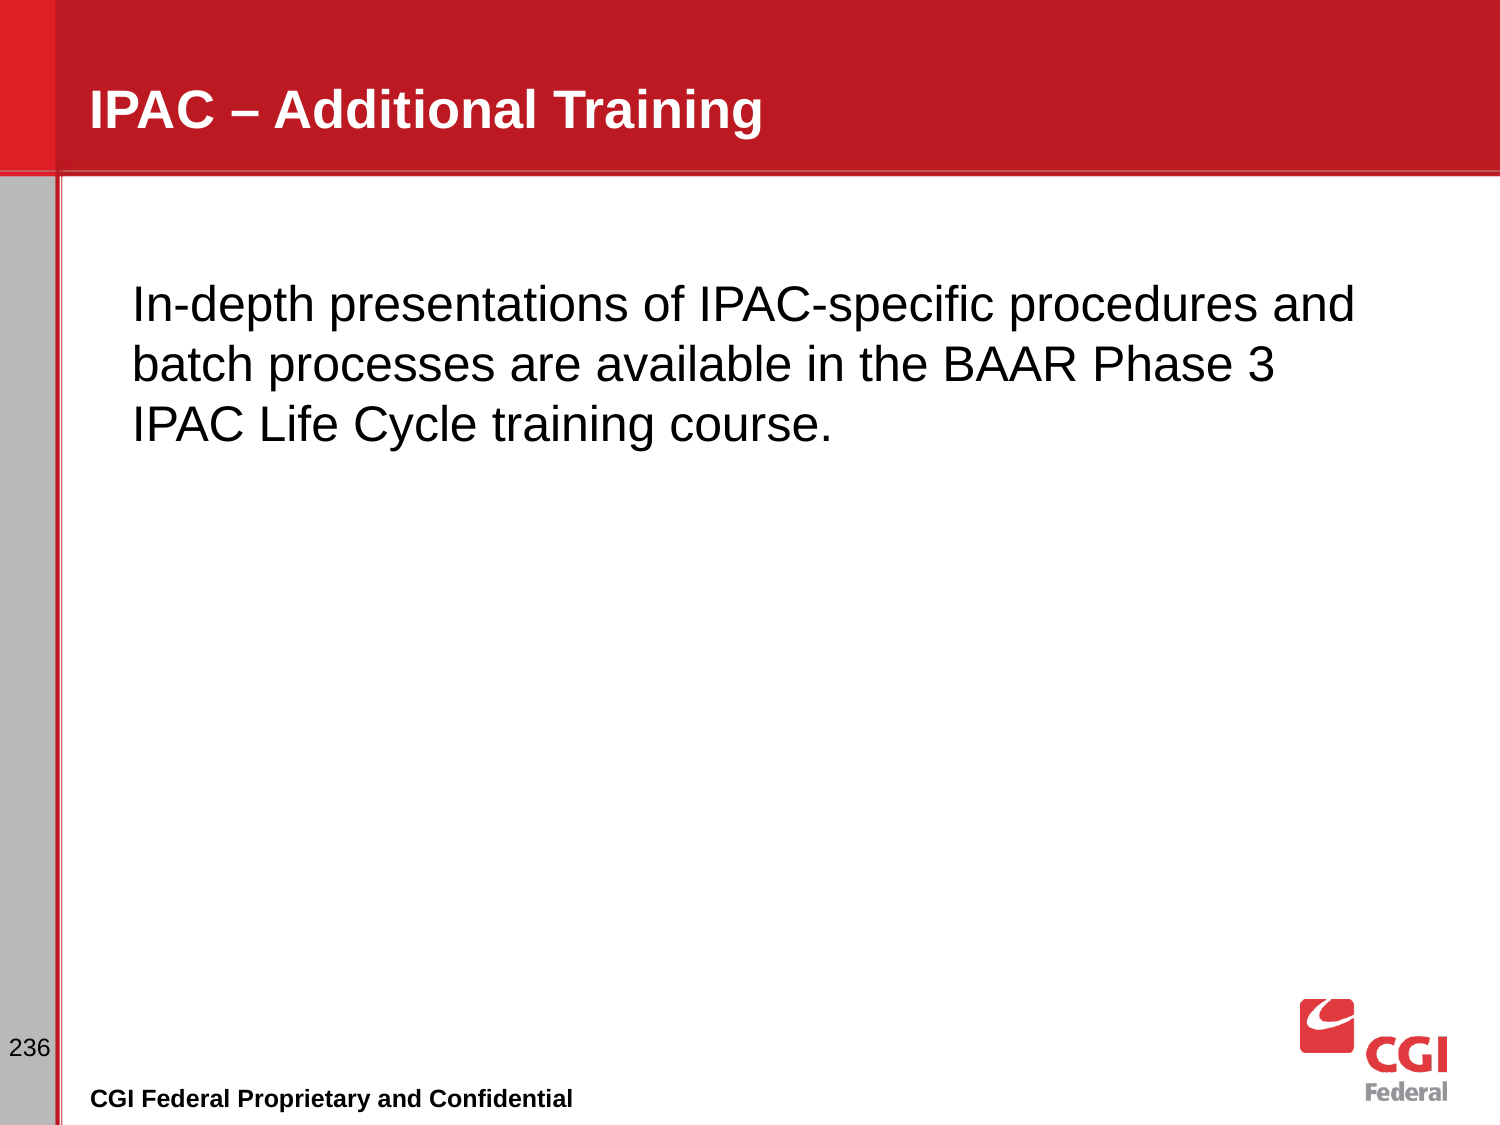

# IPAC – Additional Training
In-depth presentations of IPAC-specific procedures and batch processes are available in the BAAR Phase 3     IPAC Life Cycle training course.

236
CGI Federal Proprietary and Confidential